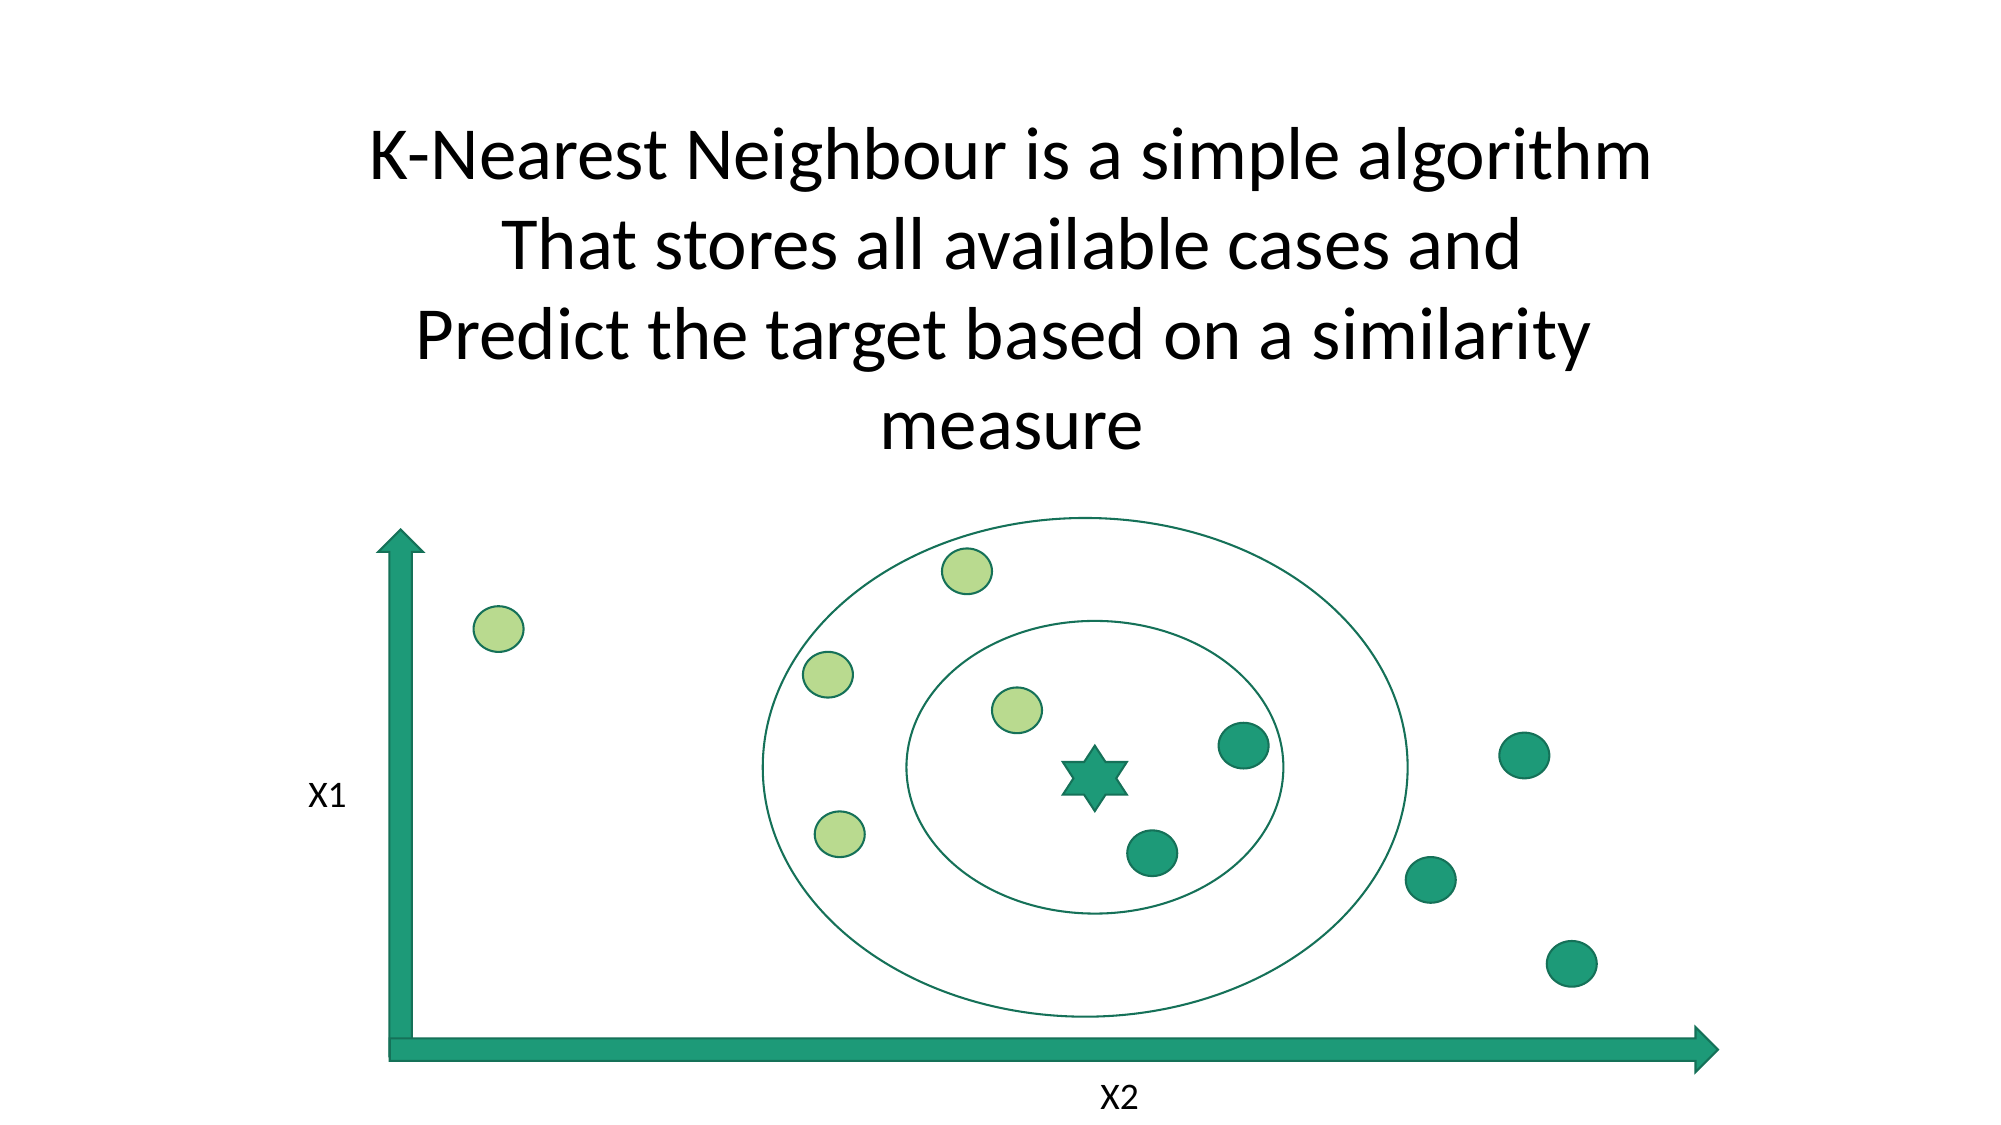

K-Nearest Neighbour is a simple algorithm
That stores all available cases and
Predict the target based on a similarity
measure

X1

X2